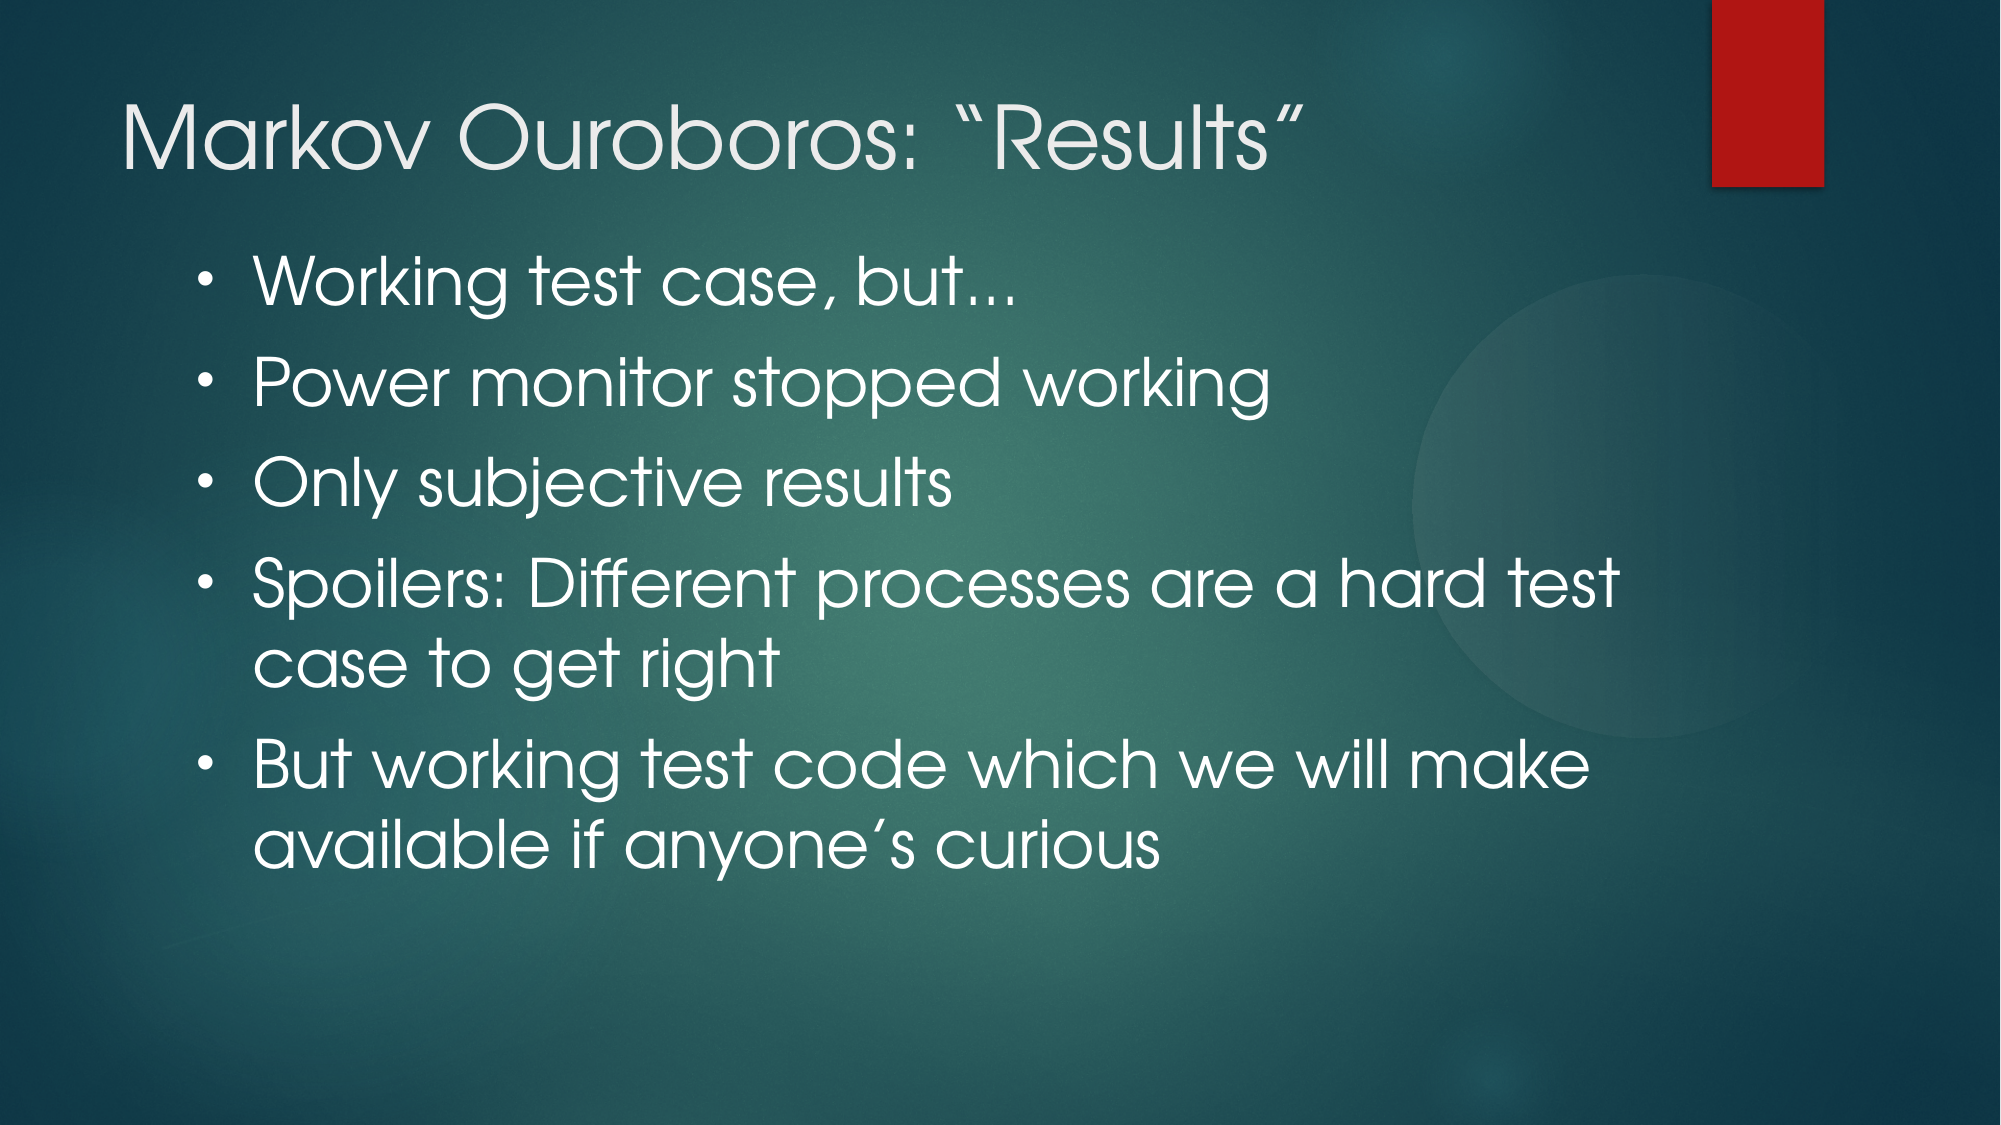

Markov Ouroboros: “Results”
Working test case, but...
Power monitor stopped working
Only subjective results
Spoilers: Different processes are a hard test case to get right
But working test code which we will make available if anyone’s curious